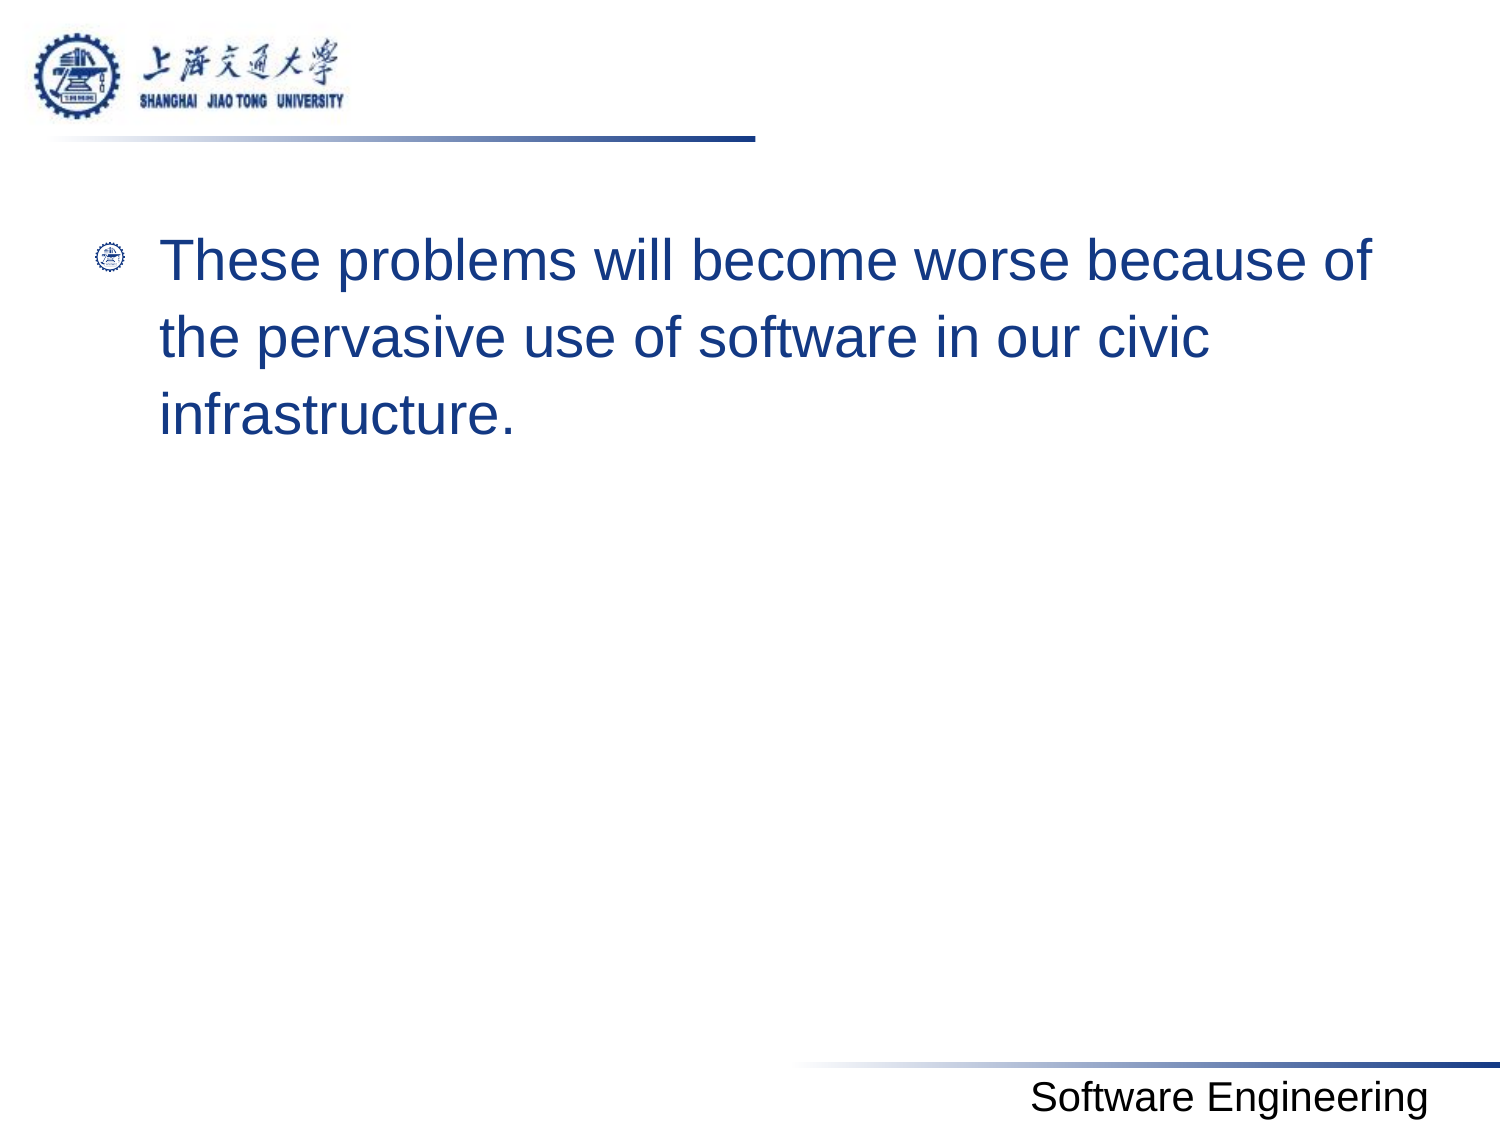

#
These problems will become worse because of the pervasive use of software in our civic infrastructure.